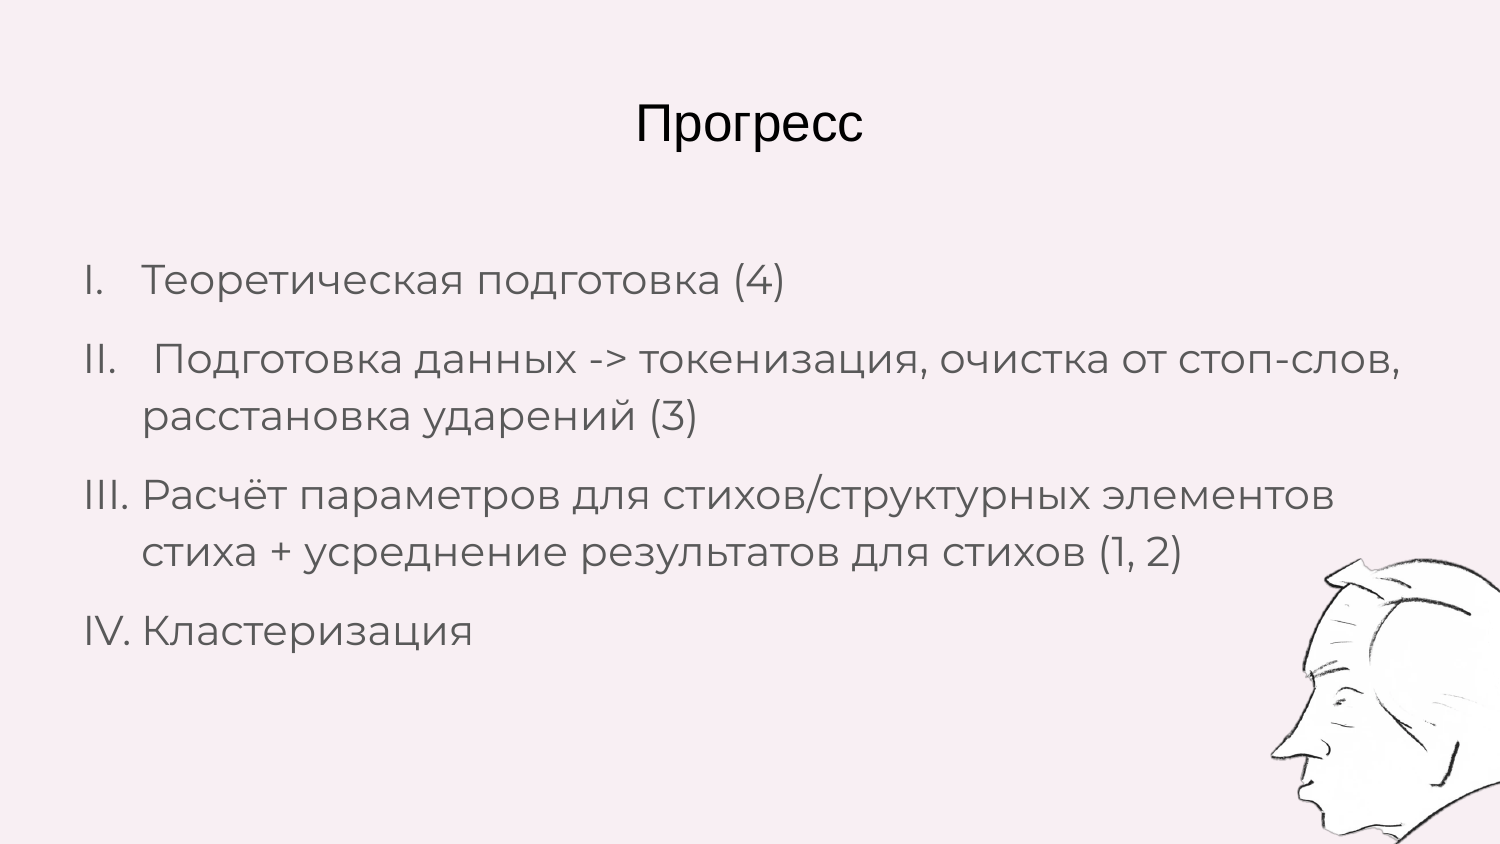

# Прогресс
Теоретическая подготовка (4)
 Подготовка данных -> токенизация, очистка от стоп-слов, расстановка ударений (3)
Расчёт параметров для стихов/структурных элементов стиха + усреднение результатов для стихов (1, 2)
Кластеризация